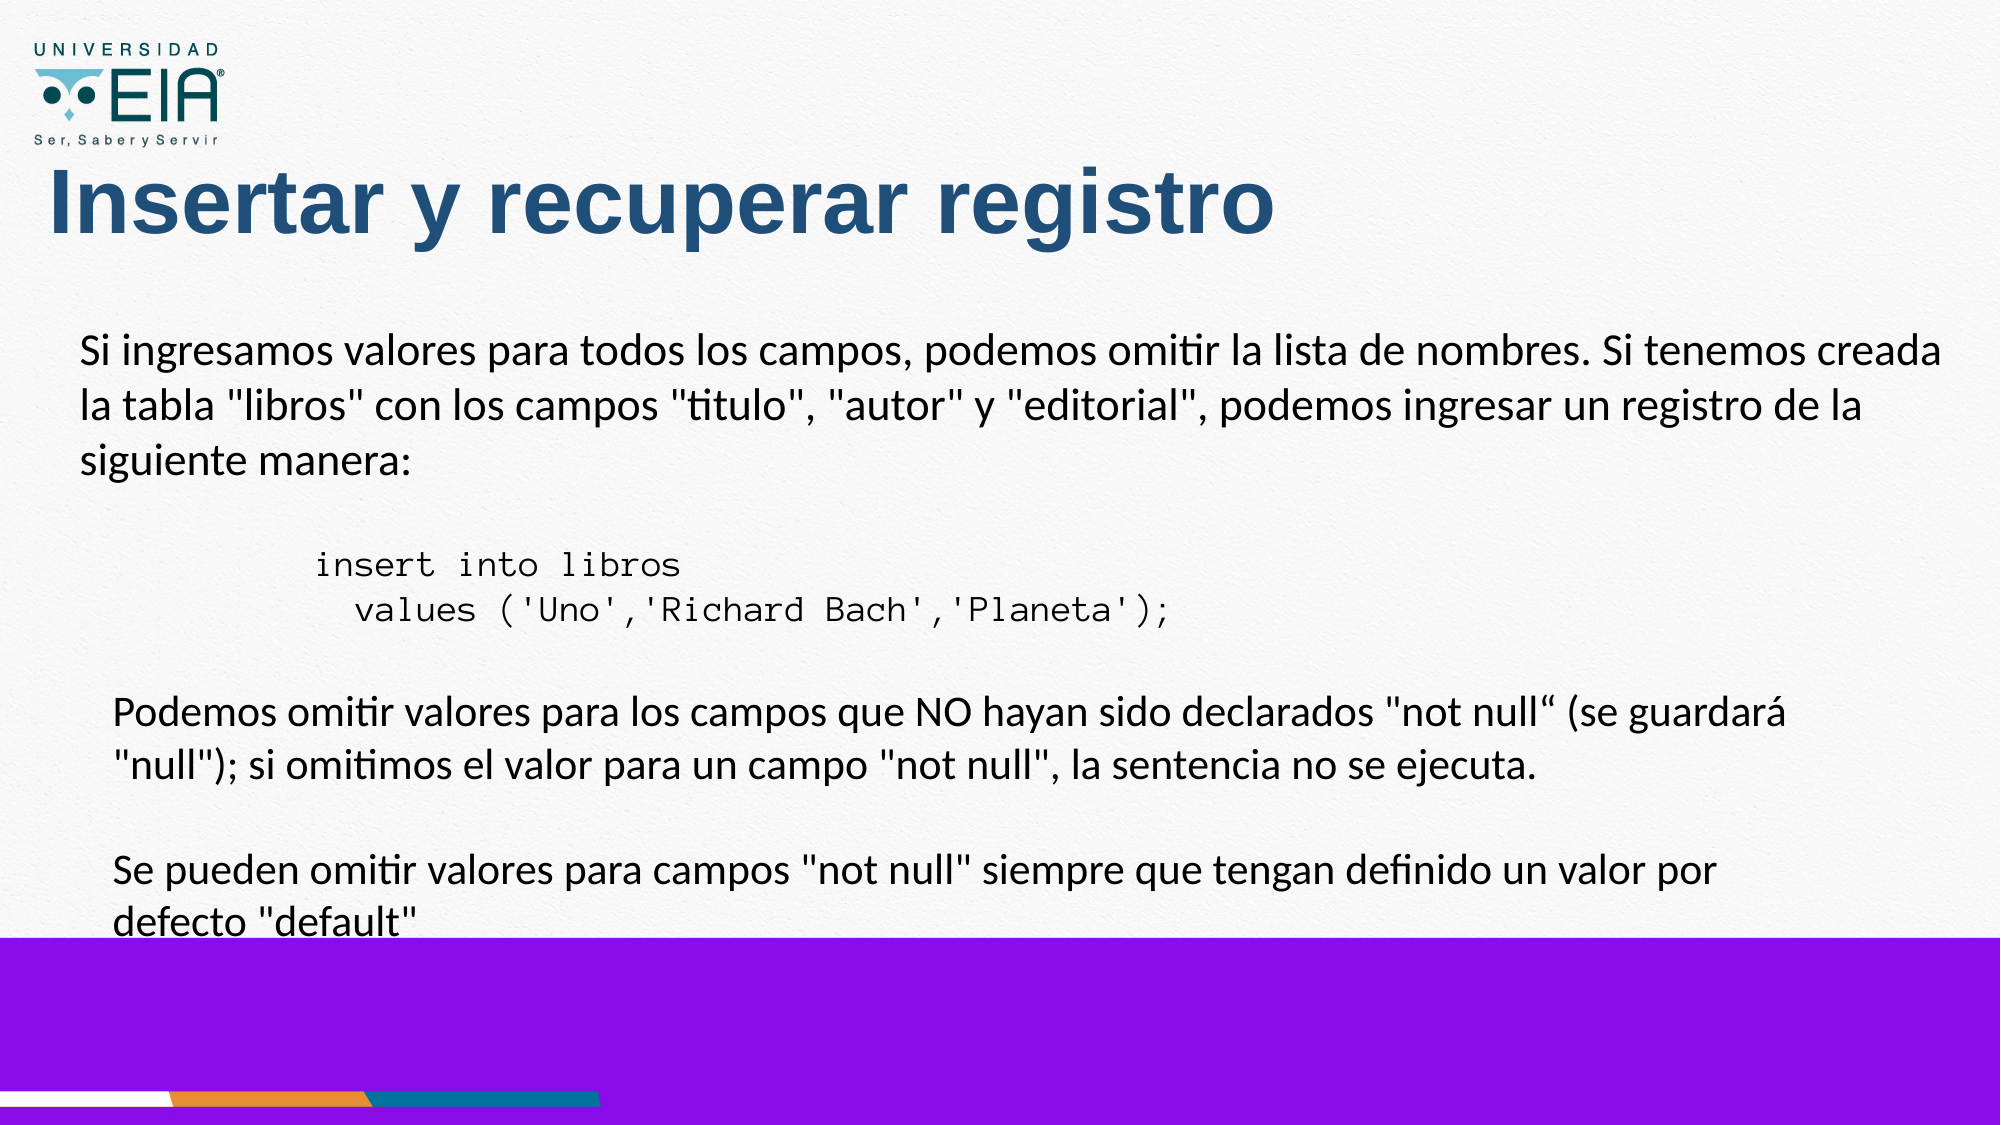

# Insertar y recuperar registro
Si ingresamos valores para todos los campos, podemos omitir la lista de nombres. Si tenemos creada la tabla "libros" con los campos "titulo", "autor" y "editorial", podemos ingresar un registro de la siguiente manera:
insert into libros
  values ('Uno','Richard Bach','Planeta');
Podemos omitir valores para los campos que NO hayan sido declarados "not null“ (se guardará "null"); si omitimos el valor para un campo "not null", la sentencia no se ejecuta.

Se pueden omitir valores para campos "not null" siempre que tengan definido un valor por defecto "default"